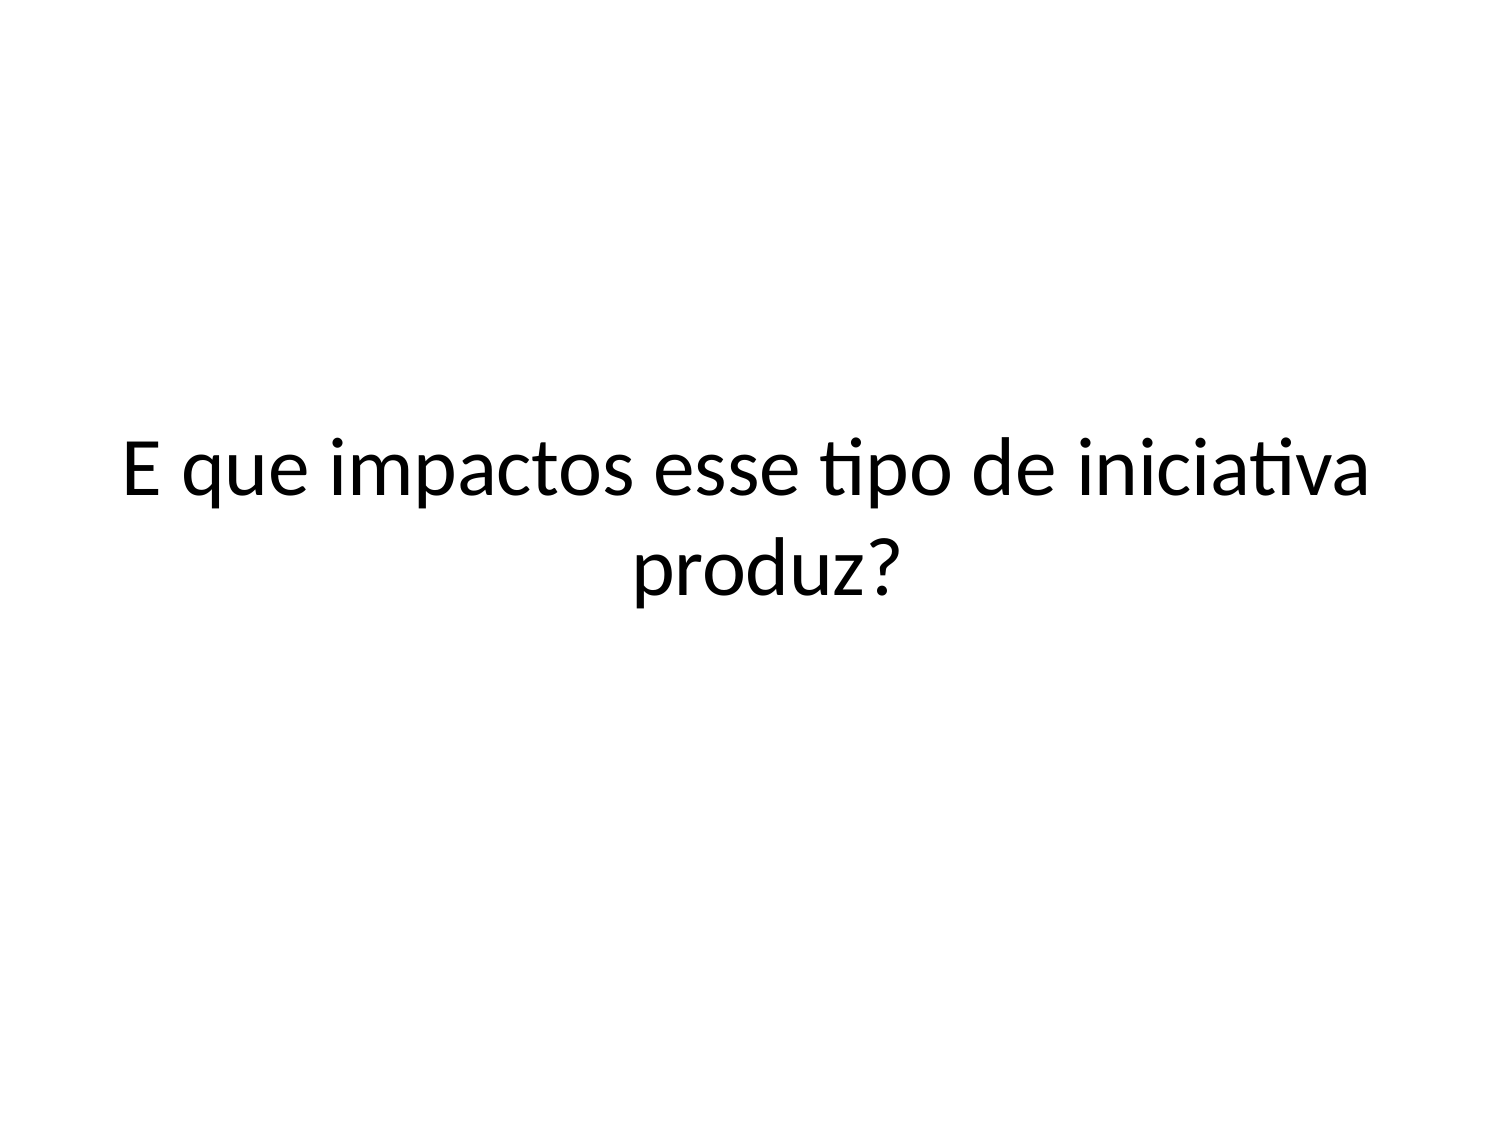

# E que impactos esse tipo de iniciativa  produz?